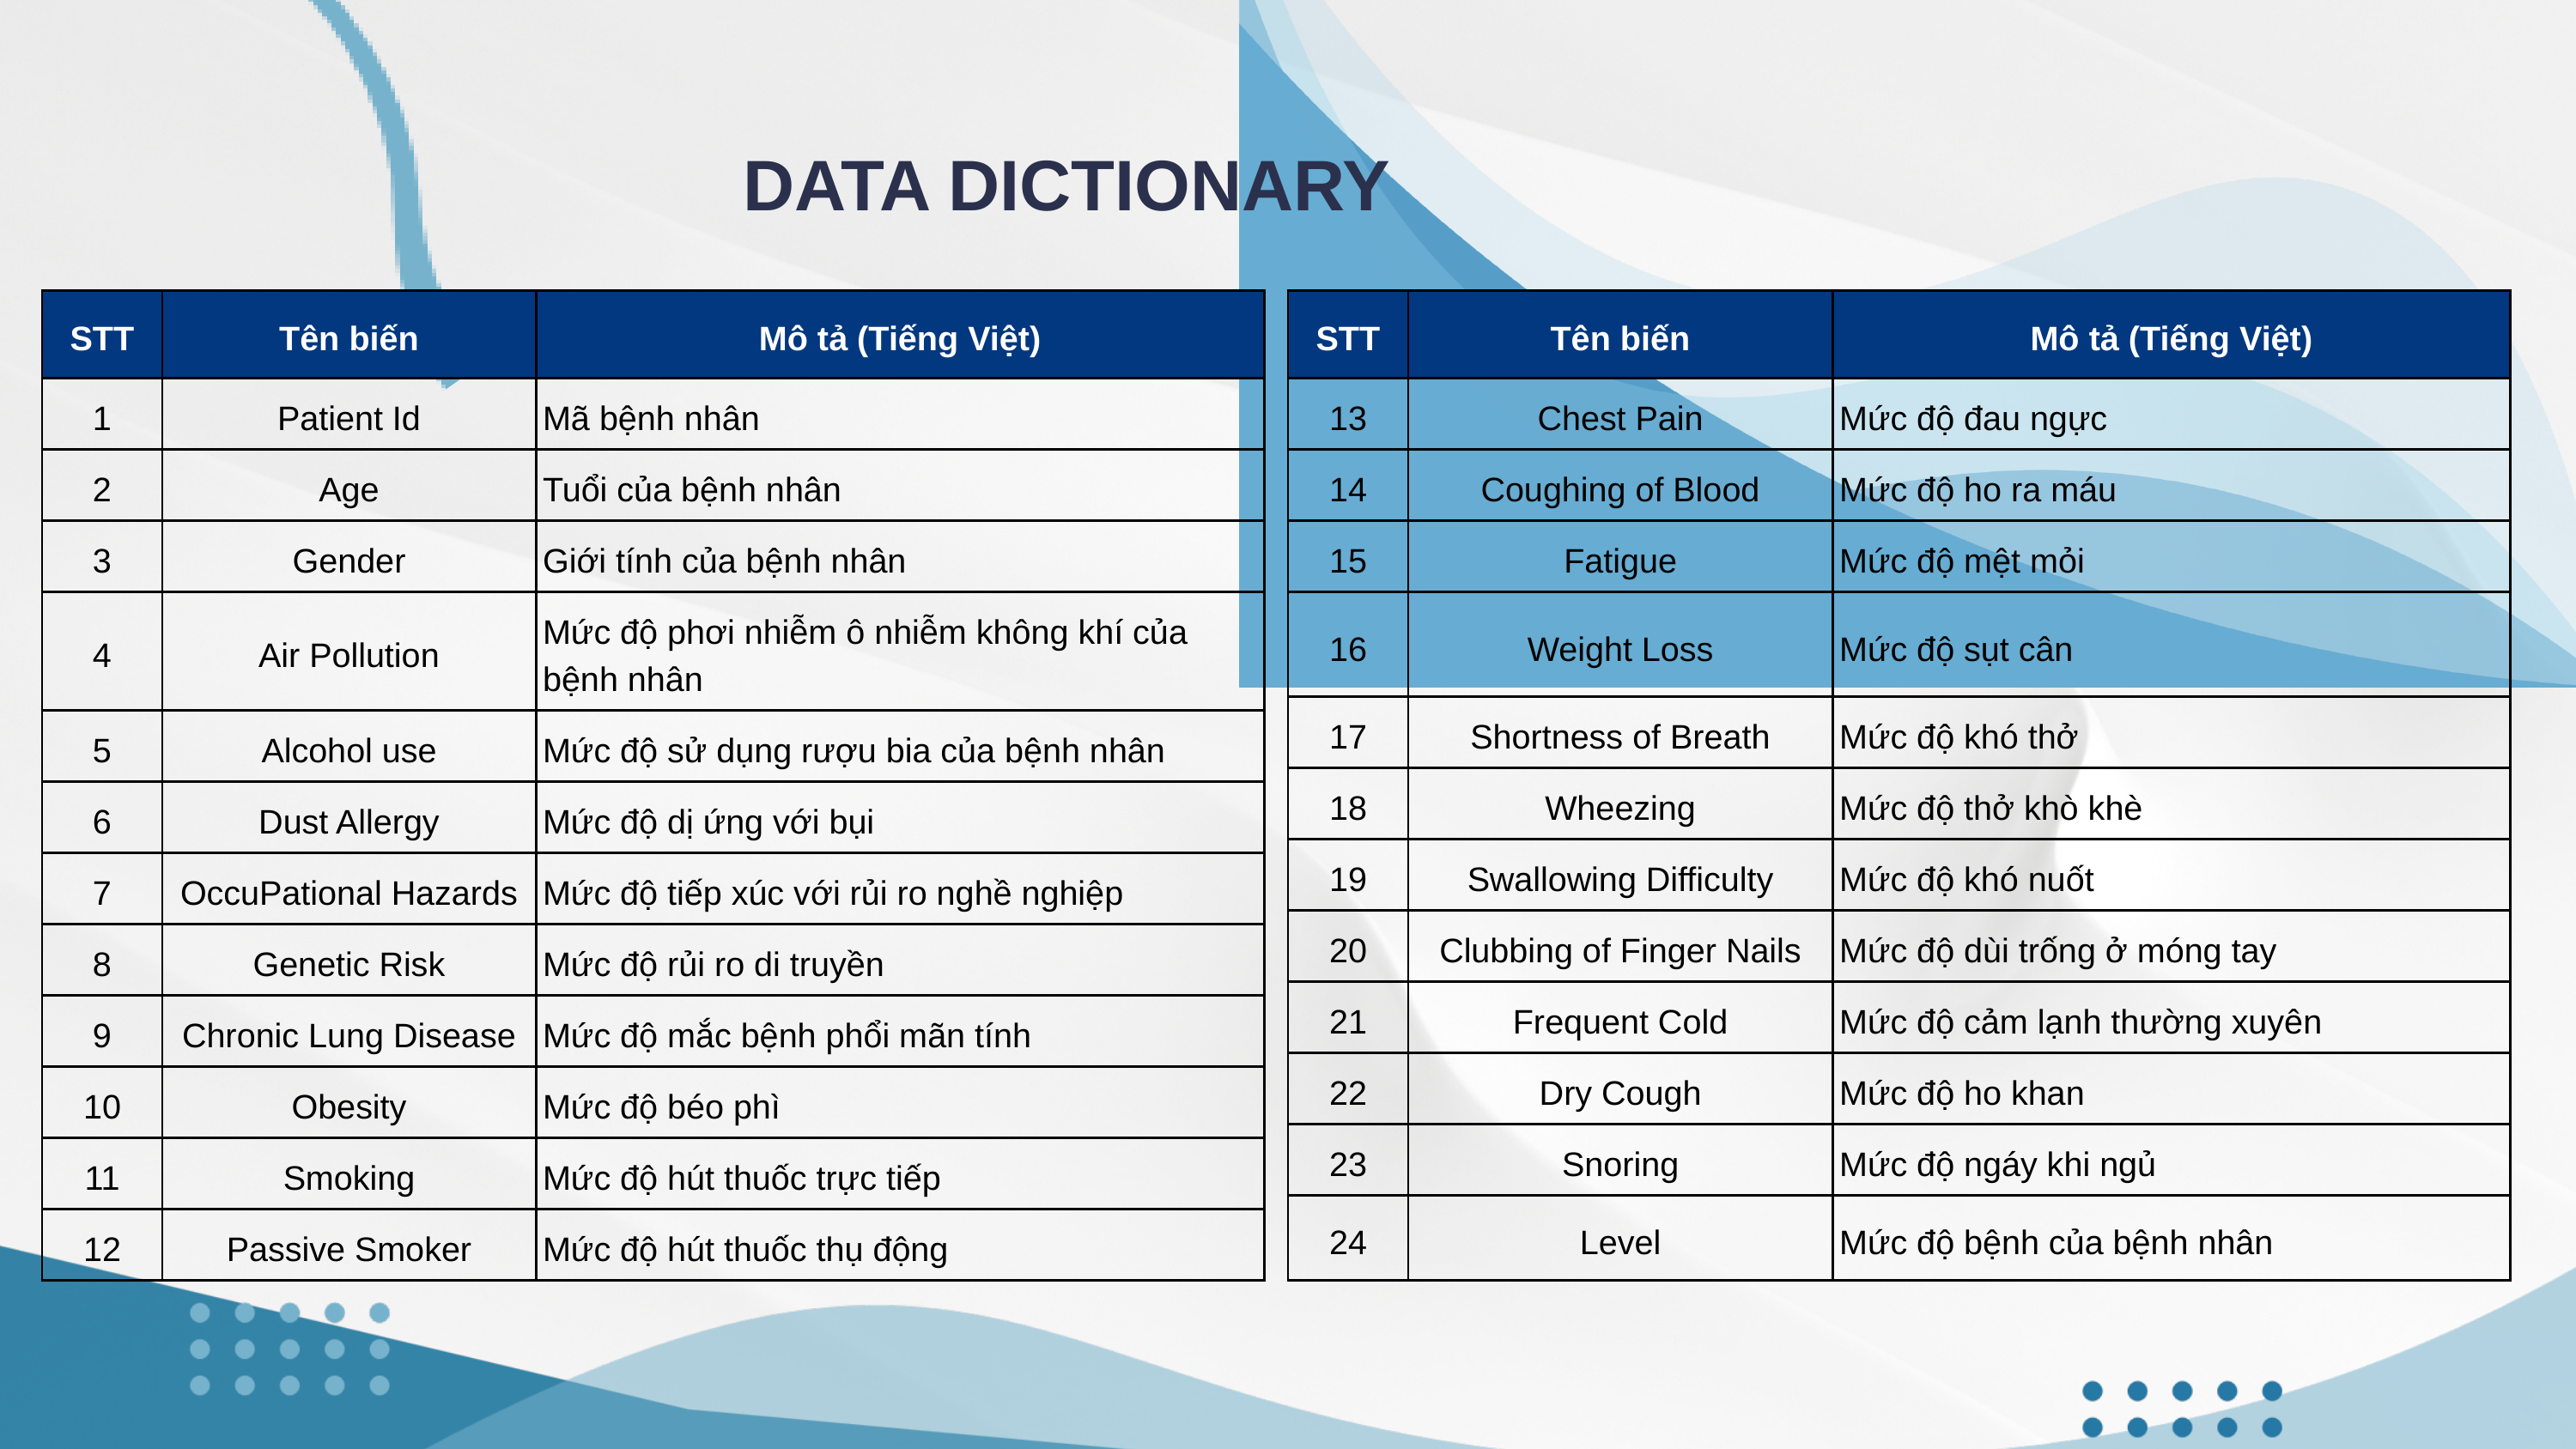

DATA DICTIONARY
| STT | Tên biến | Mô tả (Tiếng Việt) |
| --- | --- | --- |
| 1 | Patient Id | Mã bệnh nhân |
| 2 | Age | Tuổi của bệnh nhân |
| 3 | Gender | Giới tính của bệnh nhân |
| 4 | Air Pollution | Mức độ phơi nhiễm ô nhiễm không khí của bệnh nhân |
| 5 | Alcohol use | Mức độ sử dụng rượu bia của bệnh nhân |
| 6 | Dust Allergy | Mức độ dị ứng với bụi |
| 7 | OccuPational Hazards | Mức độ tiếp xúc với rủi ro nghề nghiệp |
| 8 | Genetic Risk | Mức độ rủi ro di truyền |
| 9 | Chronic Lung Disease | Mức độ mắc bệnh phổi mãn tính |
| 10 | Obesity | Mức độ béo phì |
| 11 | Smoking | Mức độ hút thuốc trực tiếp |
| 12 | Passive Smoker | Mức độ hút thuốc thụ động |
| STT | Tên biến | Mô tả (Tiếng Việt) |
| --- | --- | --- |
| 13 | Chest Pain | Mức độ đau ngực |
| 14 | Coughing of Blood | Mức độ ho ra máu |
| 15 | Fatigue | Mức độ mệt mỏi |
| 16 | Weight Loss | Mức độ sụt cân |
| 17 | Shortness of Breath | Mức độ khó thở |
| 18 | Wheezing | Mức độ thở khò khè |
| 19 | Swallowing Difficulty | Mức độ khó nuốt |
| 20 | Clubbing of Finger Nails | Mức độ dùi trống ở móng tay |
| 21 | Frequent Cold | Mức độ cảm lạnh thường xuyên |
| 22 | Dry Cough | Mức độ ho khan |
| 23 | Snoring | Mức độ ngáy khi ngủ |
| 24 | Level | Mức độ bệnh của bệnh nhân |